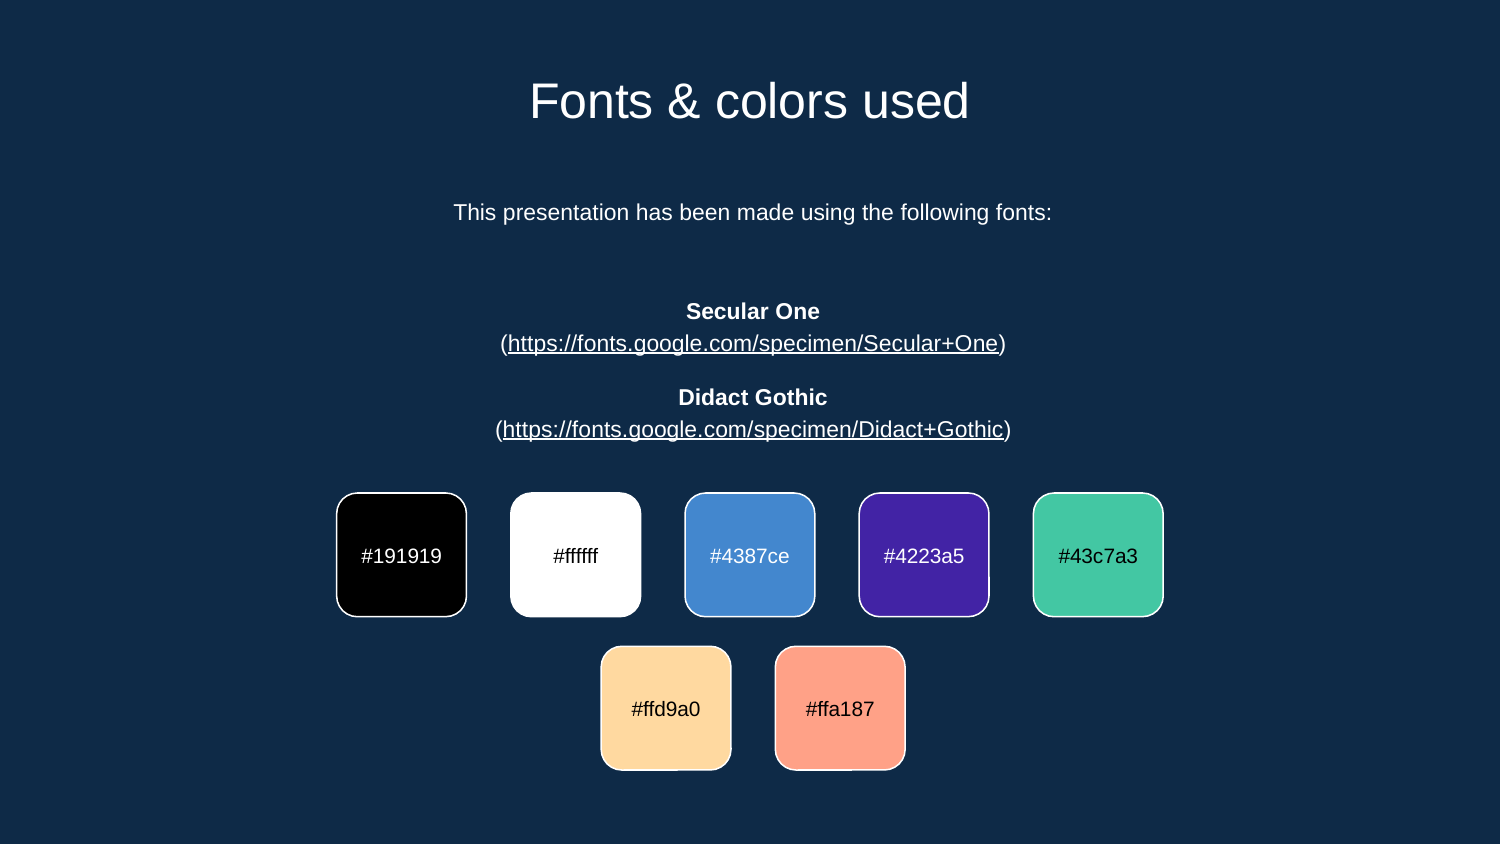

# Fonts & colors used
This presentation has been made using the following fonts:

Secular One
(https://fonts.google.com/specimen/Secular+One)

Didact Gothic
(https://fonts.google.com/specimen/Didact+Gothic)

#191919
#ffffff
#4387ce
#4223a5
#43c7a3

#ffd9a0
#ffa187